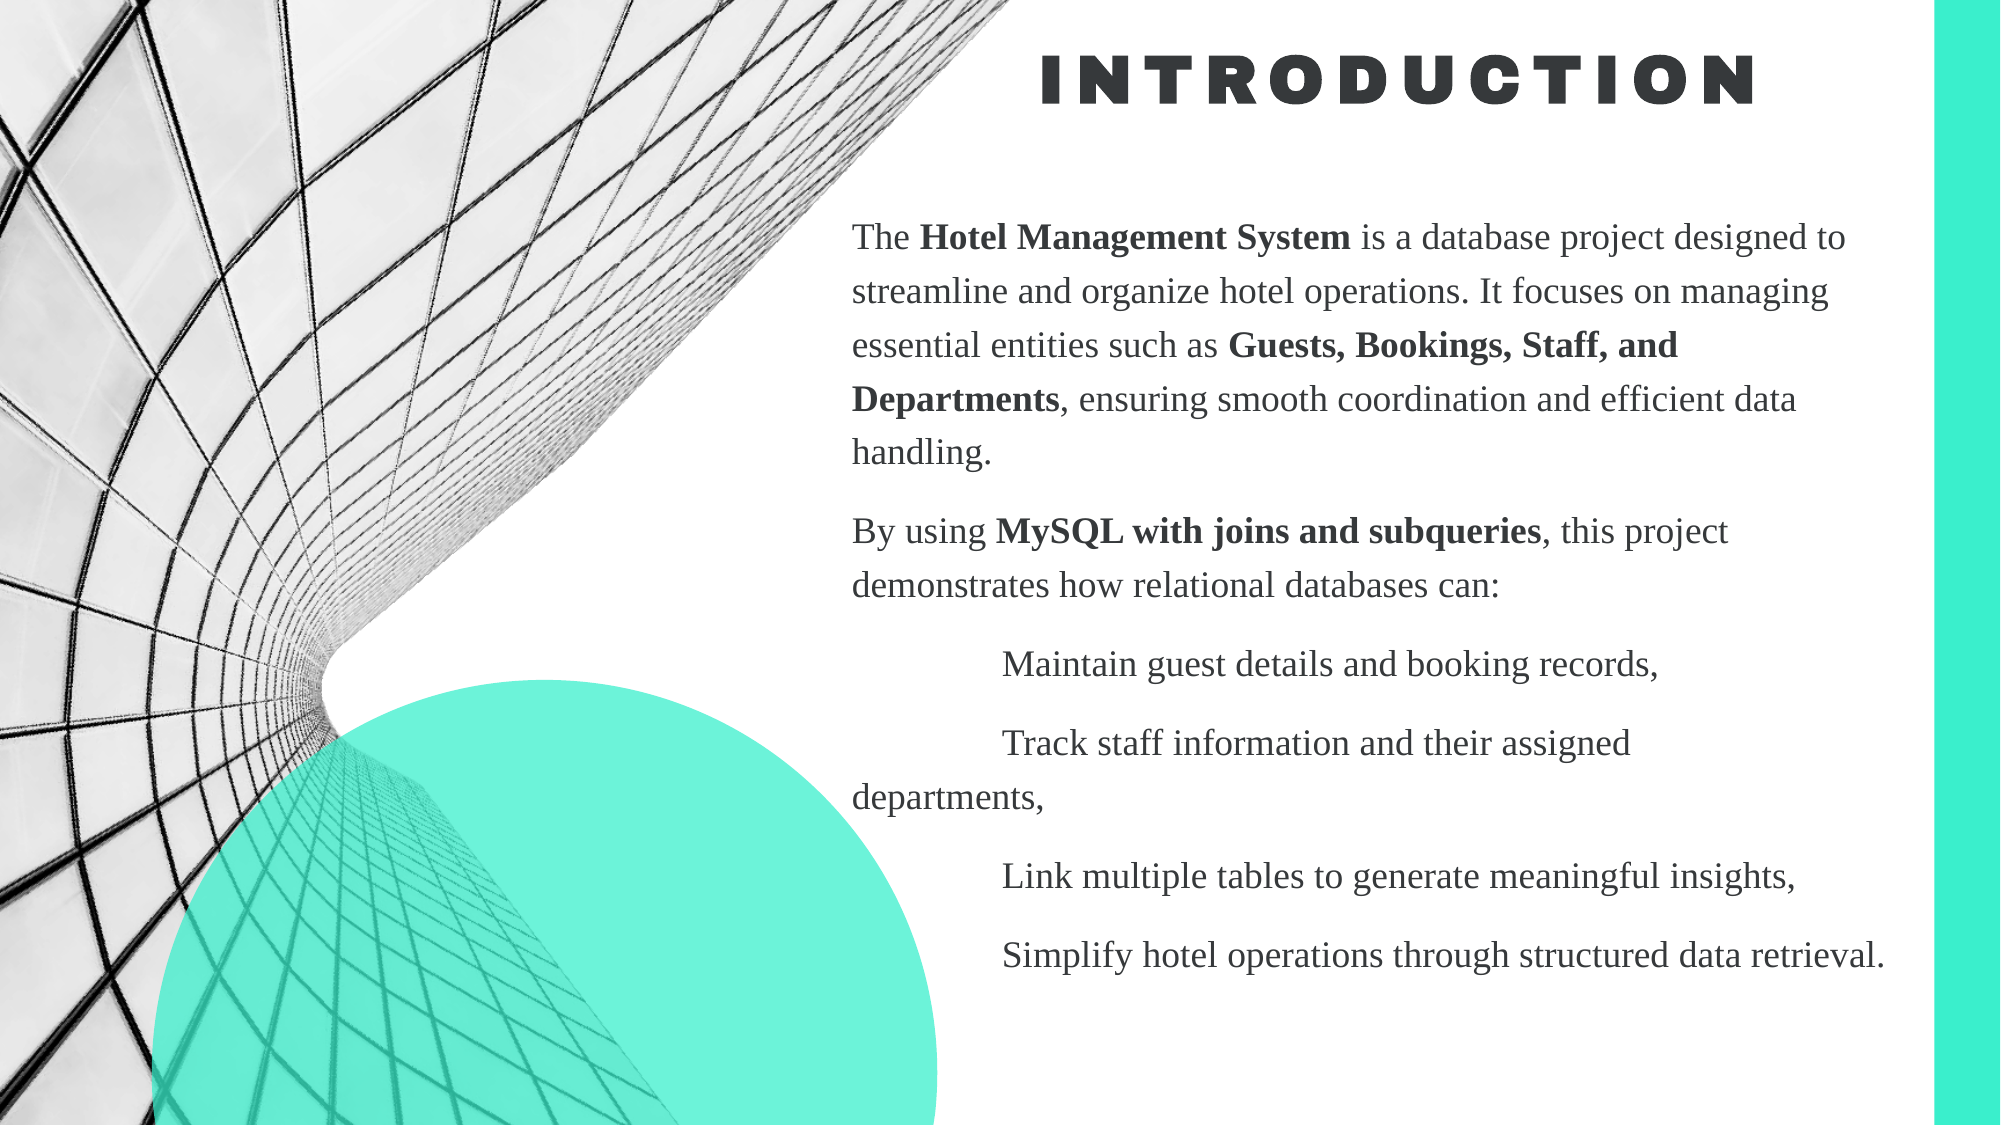

# Introduction
The Hotel Management System is a database project designed to streamline and organize hotel operations. It focuses on managing essential entities such as Guests, Bookings, Staff, and Departments, ensuring smooth coordination and efficient data handling.
By using MySQL with joins and subqueries, this project demonstrates how relational databases can:
	Maintain guest details and booking records,
	Track staff information and their assigned 	departments,
	Link multiple tables to generate meaningful insights,
	Simplify hotel operations through structured data retrieval.